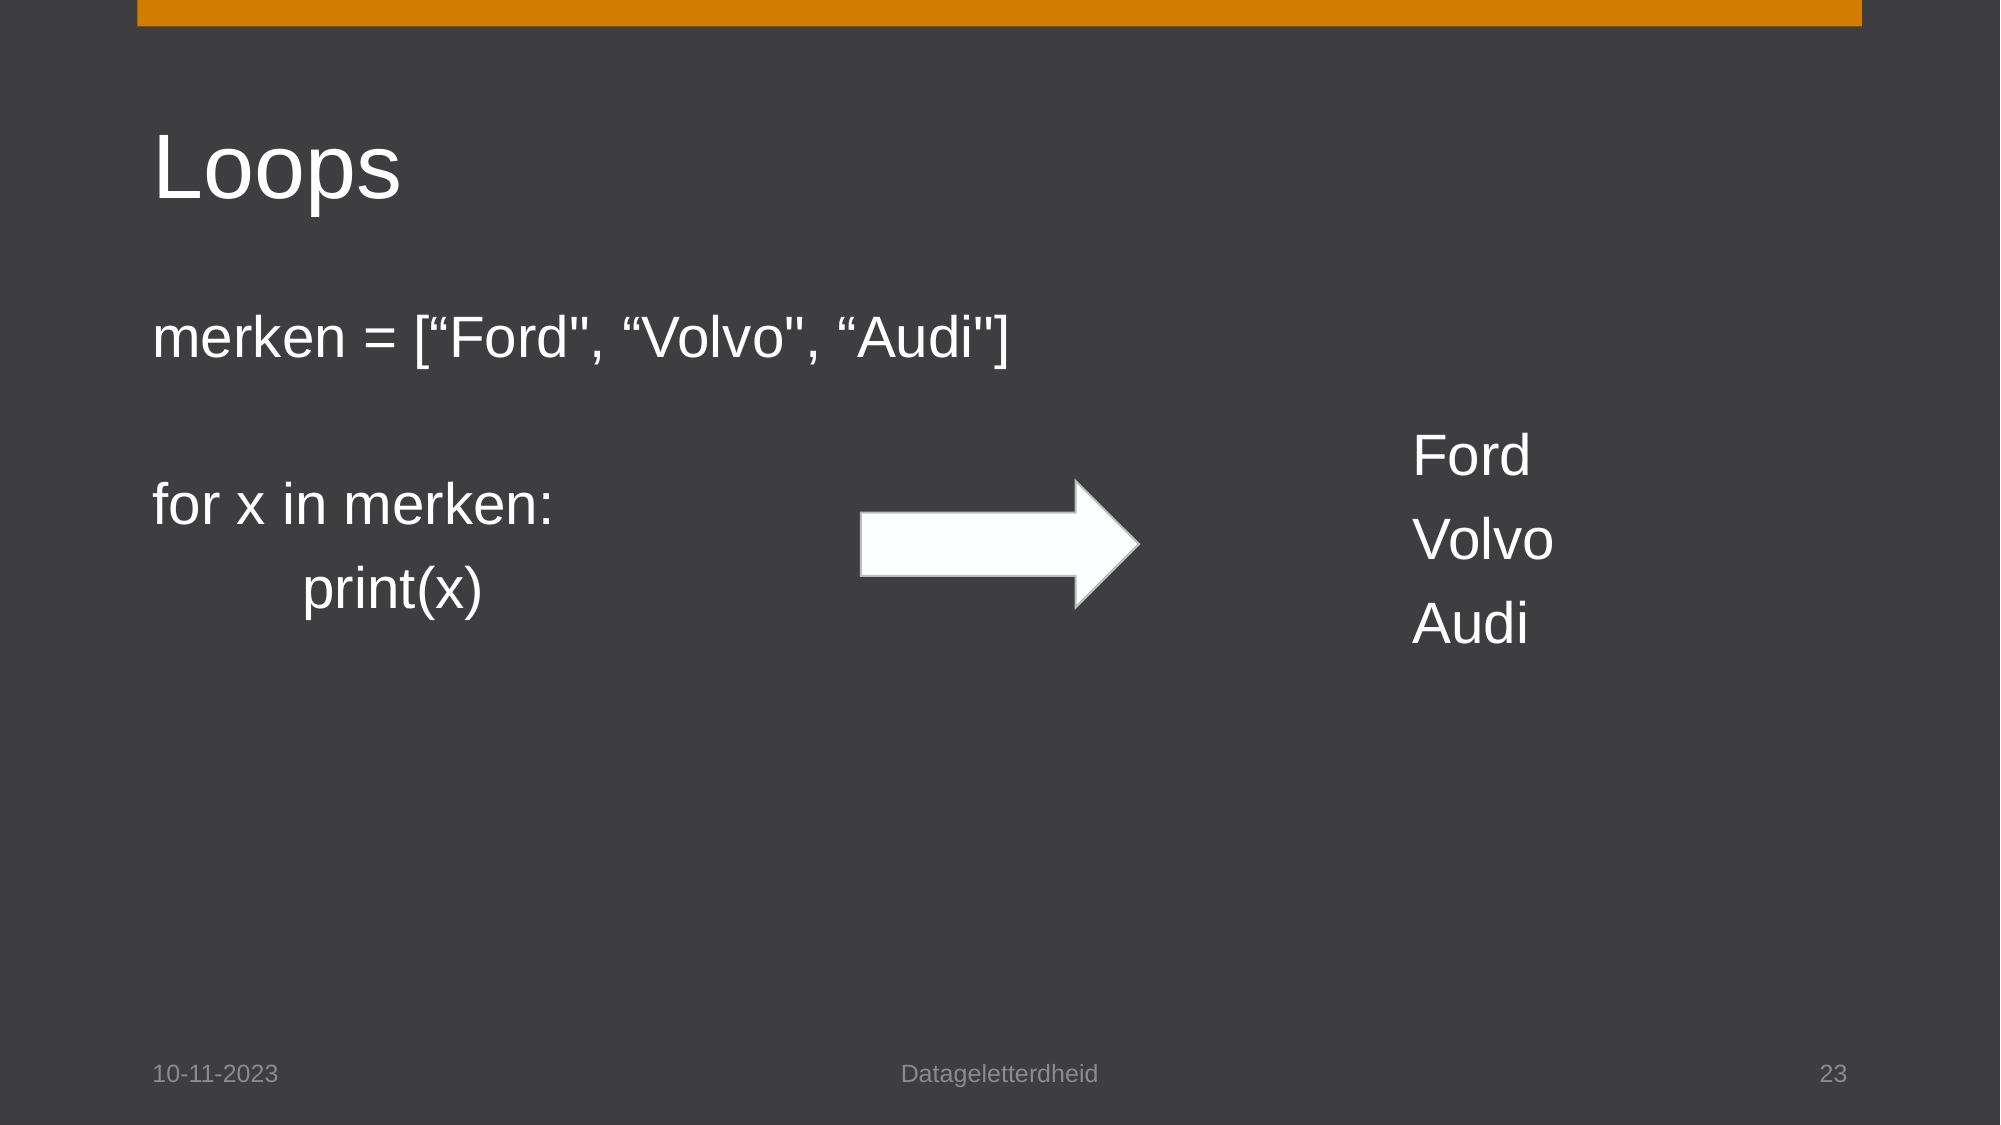

# Loops
merken = [“Ford", “Volvo", “Audi"]

for x in merken:
	print(x)
Ford
Volvo
Audi

10-11-2023
Datageletterdheid
23